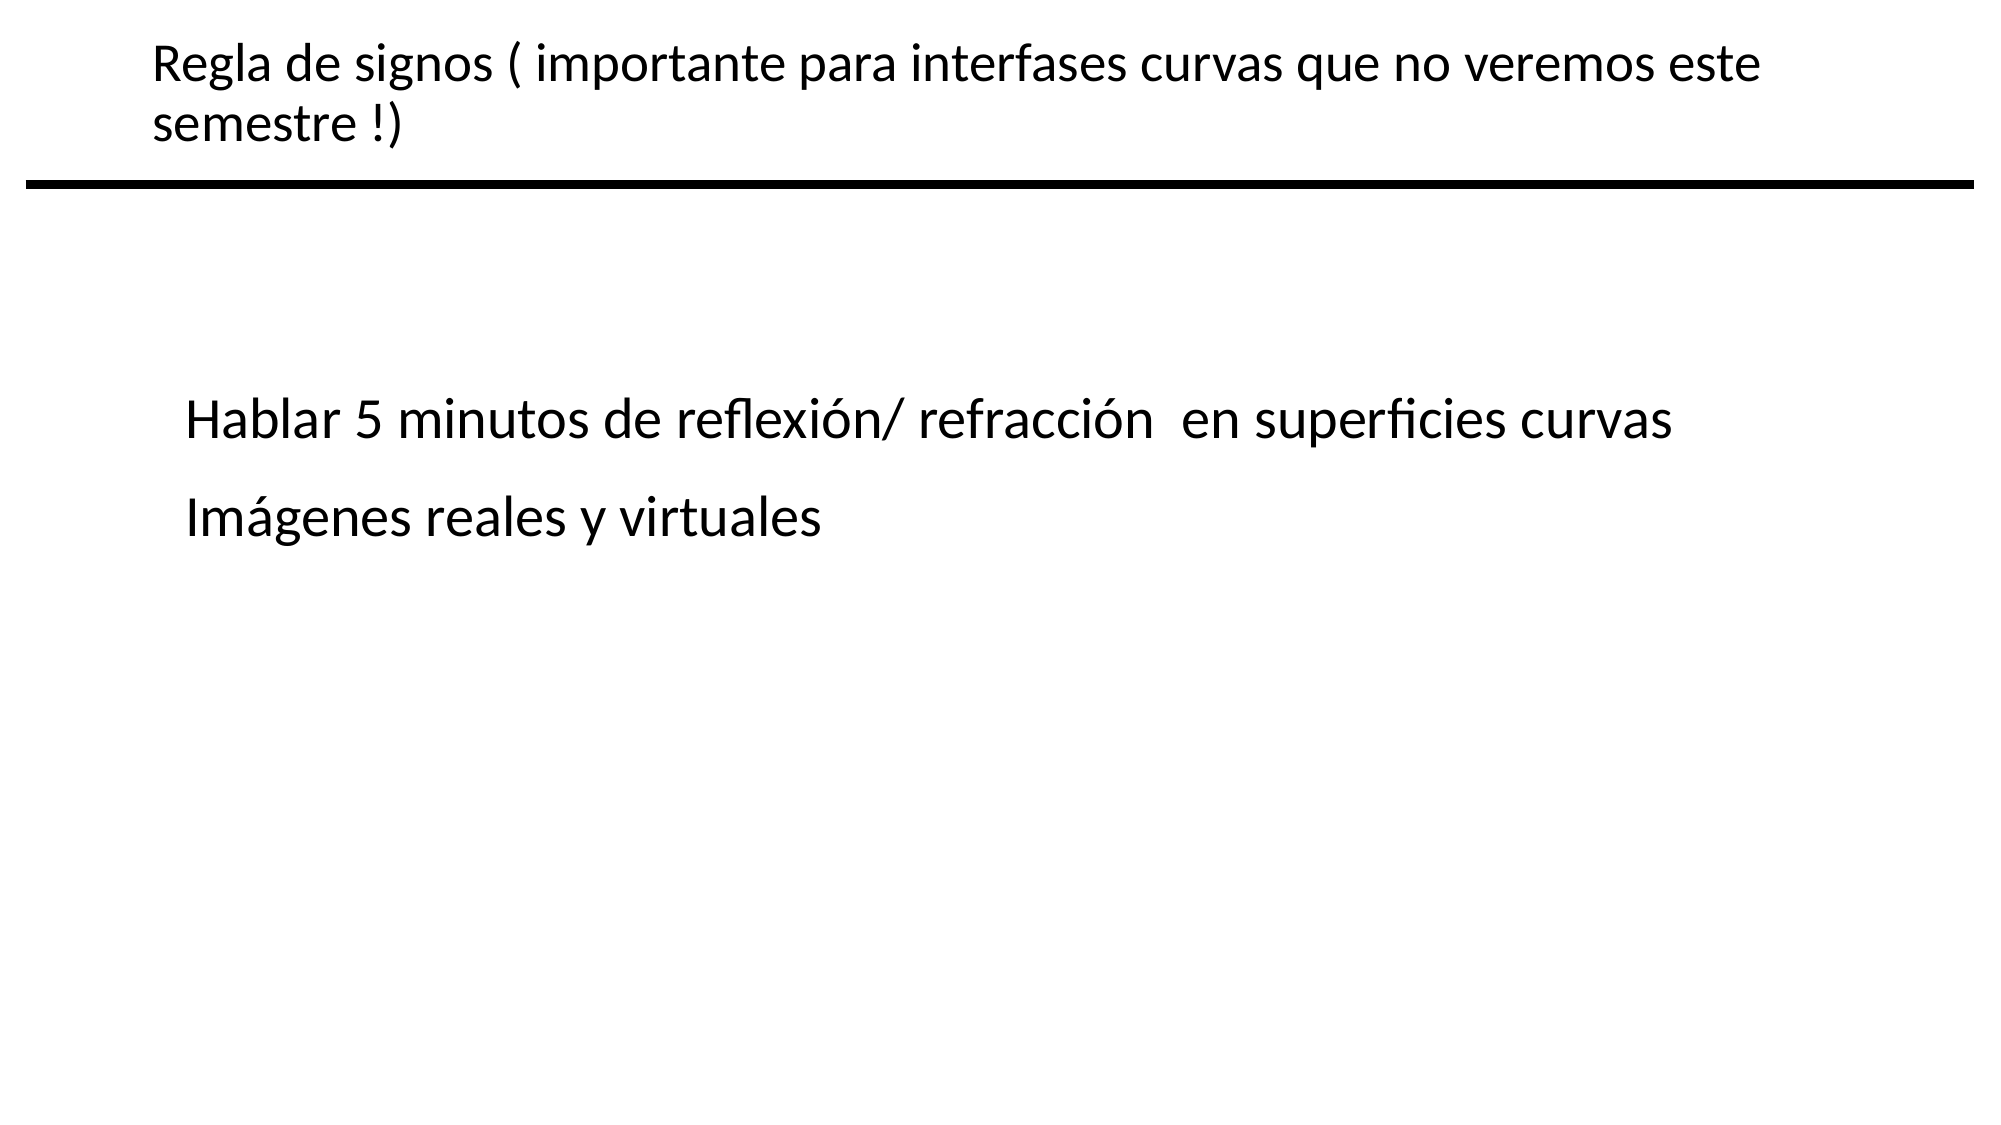

# Regla de signos ( importante para interfases curvas que no veremos este semestre !)
Hablar 5 minutos de reflexión/ refracción  en superficies curvas
Imágenes reales y virtuales